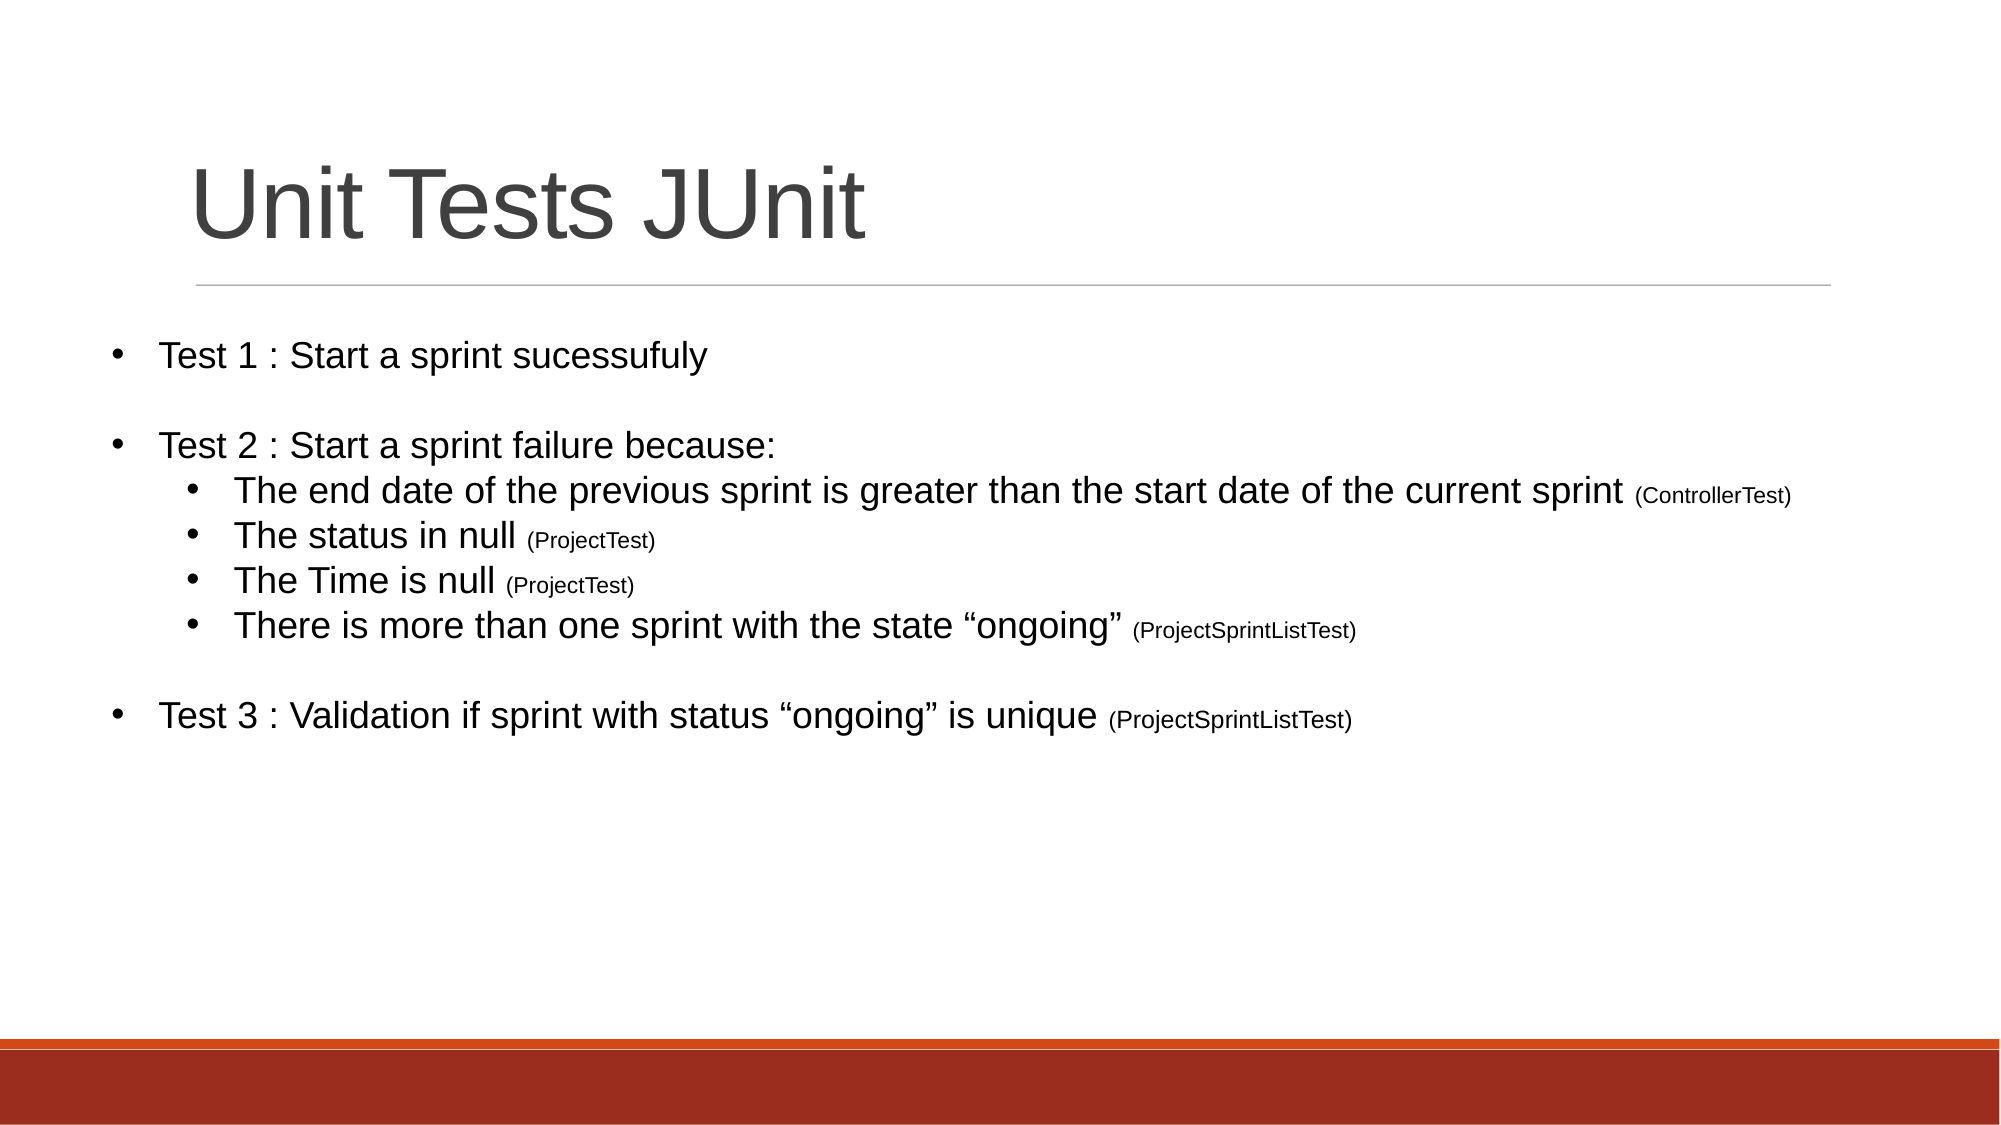

Unit Tests JUnit
Test 1 : Start a sprint sucessufuly

Test 2 : Start a sprint failure because:
The end date of the previous sprint is greater than the start date of the current sprint (ControllerTest)
The status in null (ProjectTest)
The Time is null (ProjectTest)
There is more than one sprint with the state “ongoing” (ProjectSprintListTest)

Test 3 : Validation if sprint with status “ongoing” is unique (ProjectSprintListTest)